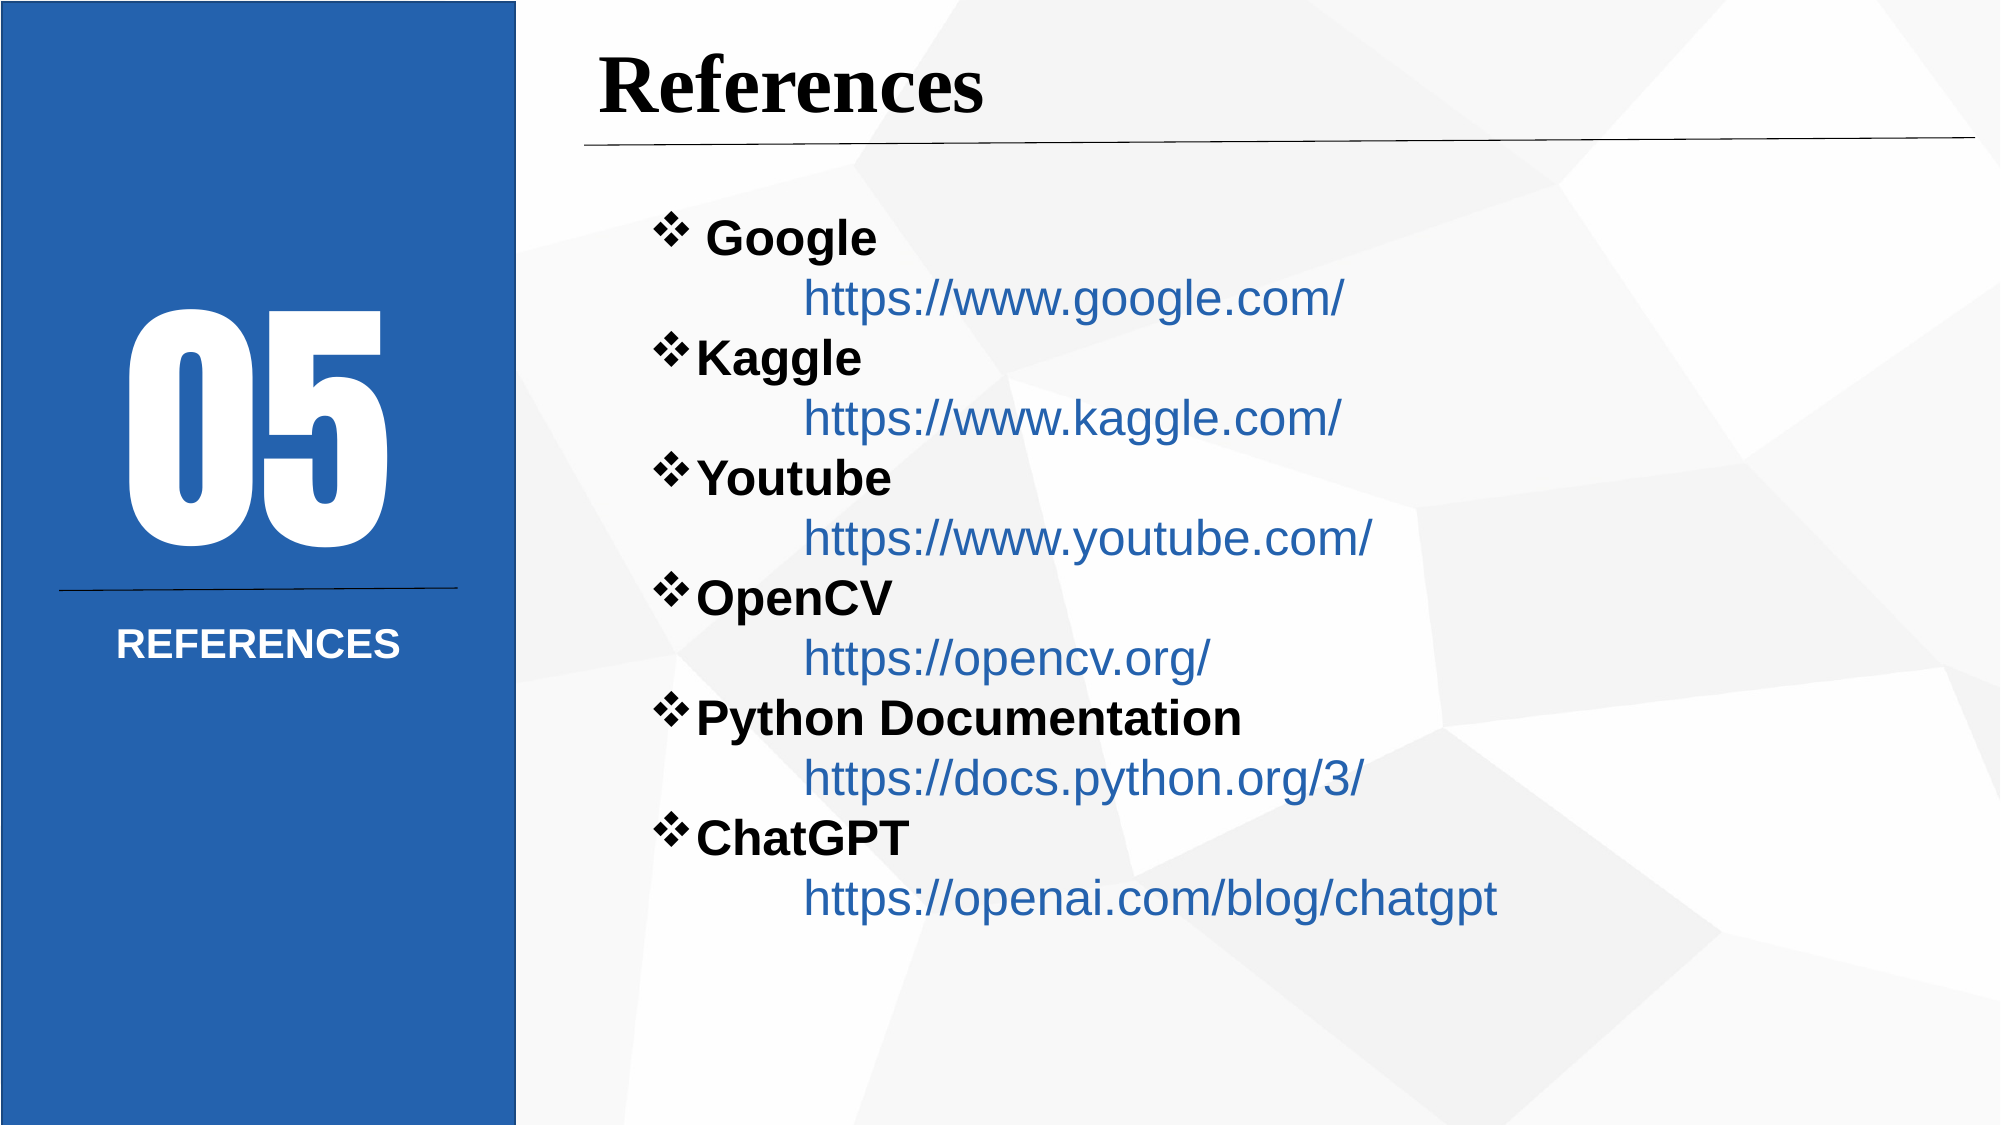

References
Google
           https://www.google.com/
Kaggle
           https://www.kaggle.com/
Youtube
           https://www.youtube.com/
OpenCV
           https://opencv.org/
Python Documentation
           https://docs.python.org/3/
ChatGPT
           https://openai.com/blog/chatgpt
05
REFERENCES